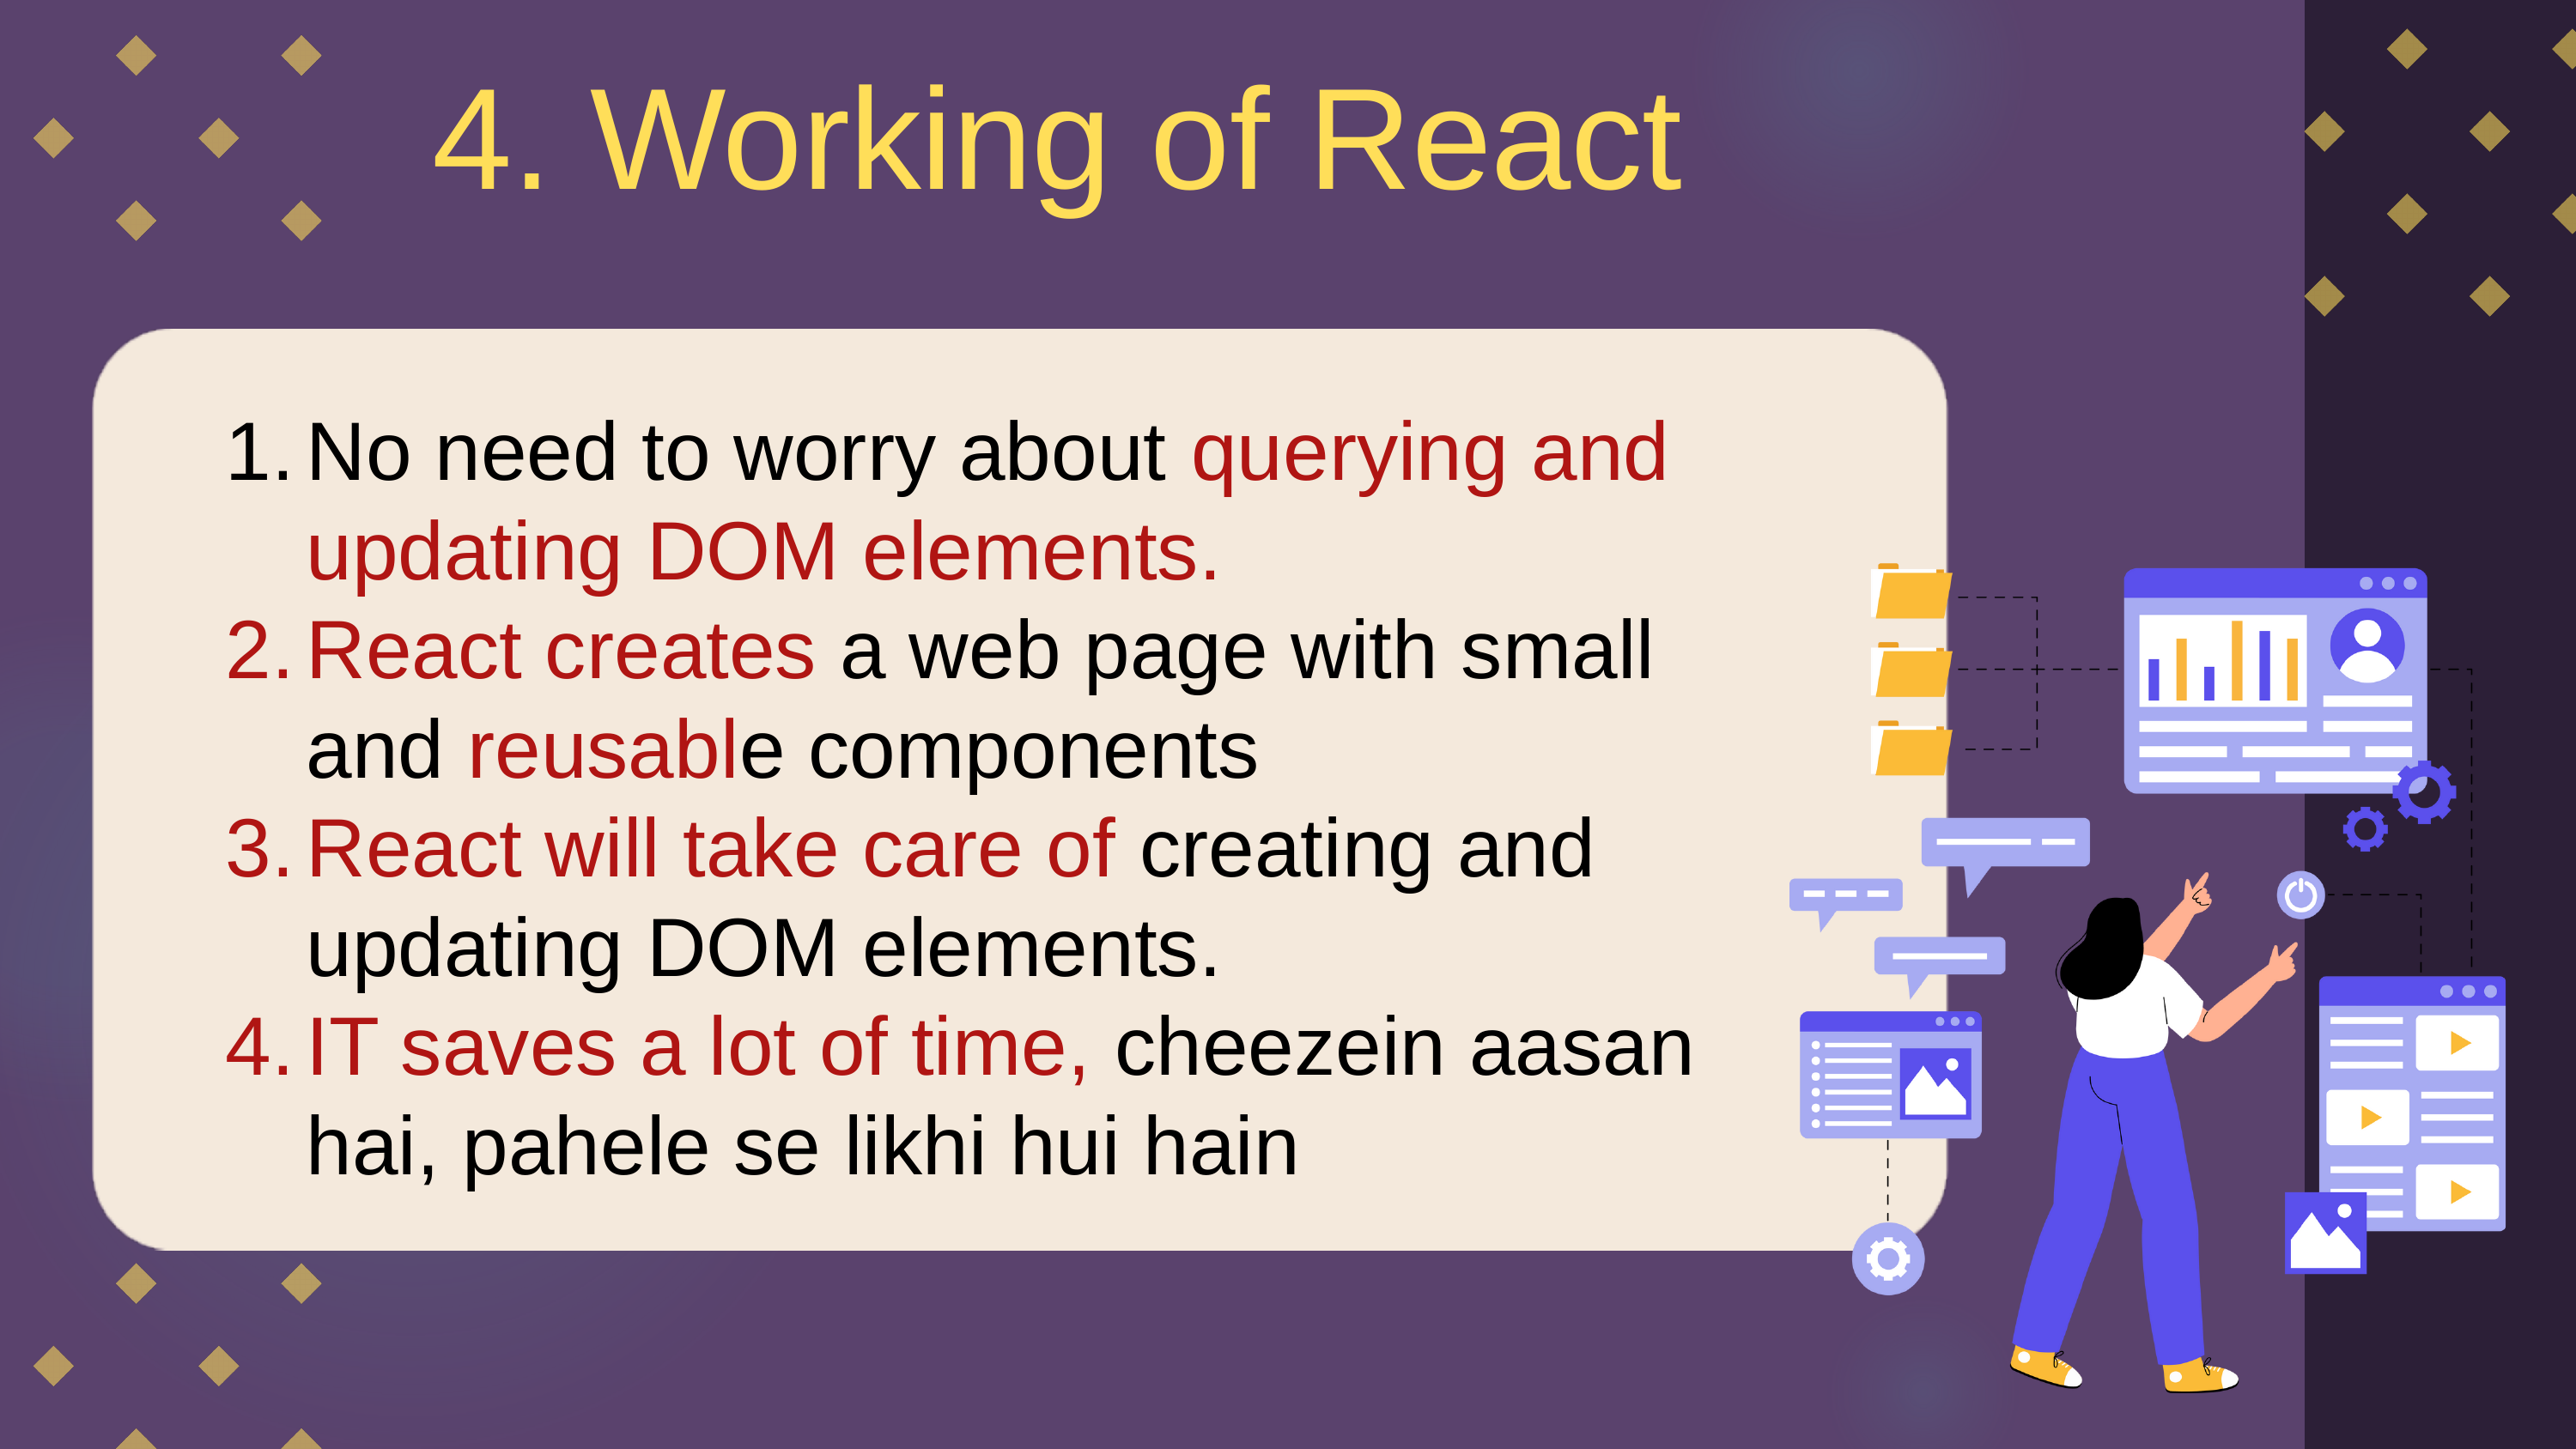

4. Working of React

No need to worry about querying and updating DOM elements.
React creates a web page with small and reusable components
React will take care of creating and updating DOM elements.
IT saves a lot of time, cheezein aasan hai, pahele se likhi hui hain